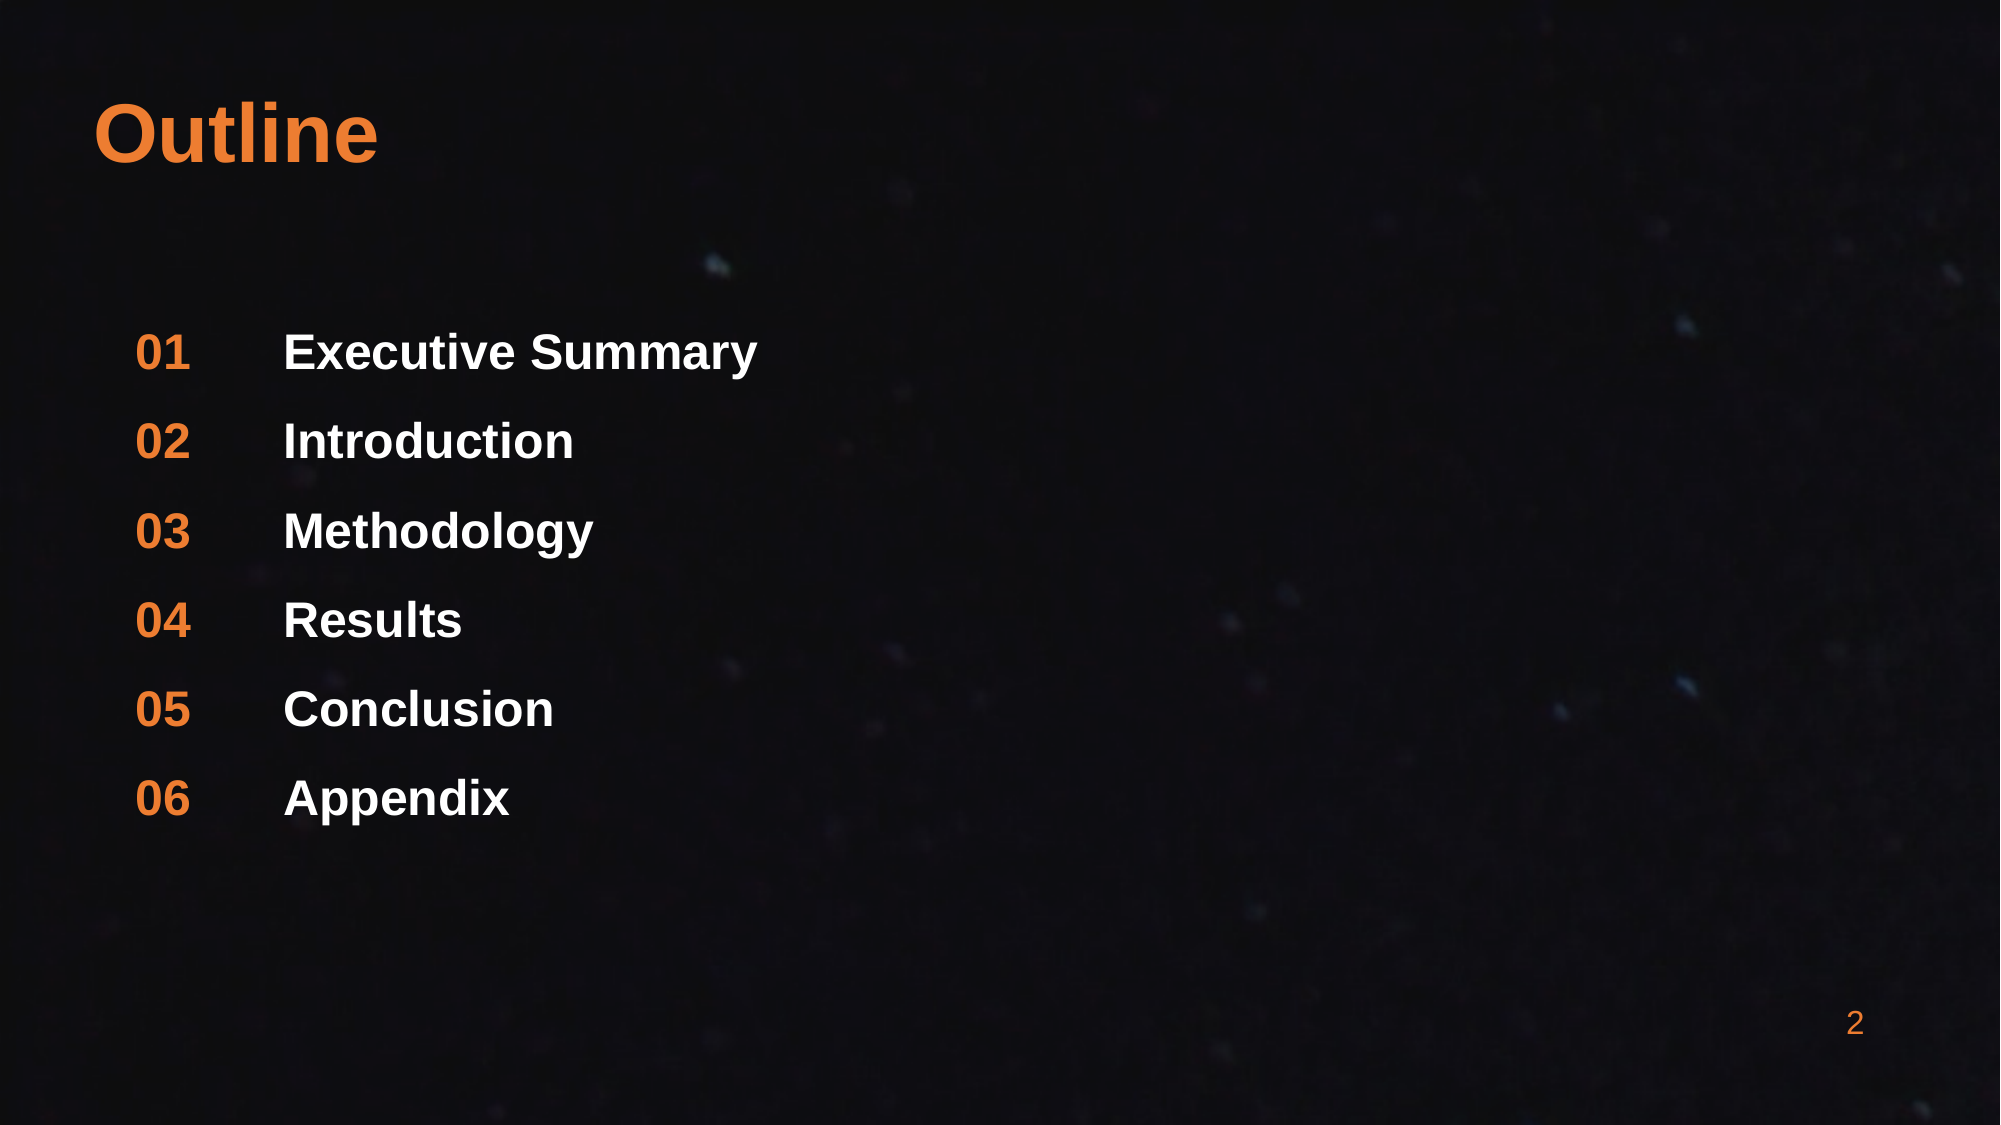

Outline
01
02
03
04
05
06
Executive Summary
Introduction
Methodology
Results
Conclusion
Appendix
2